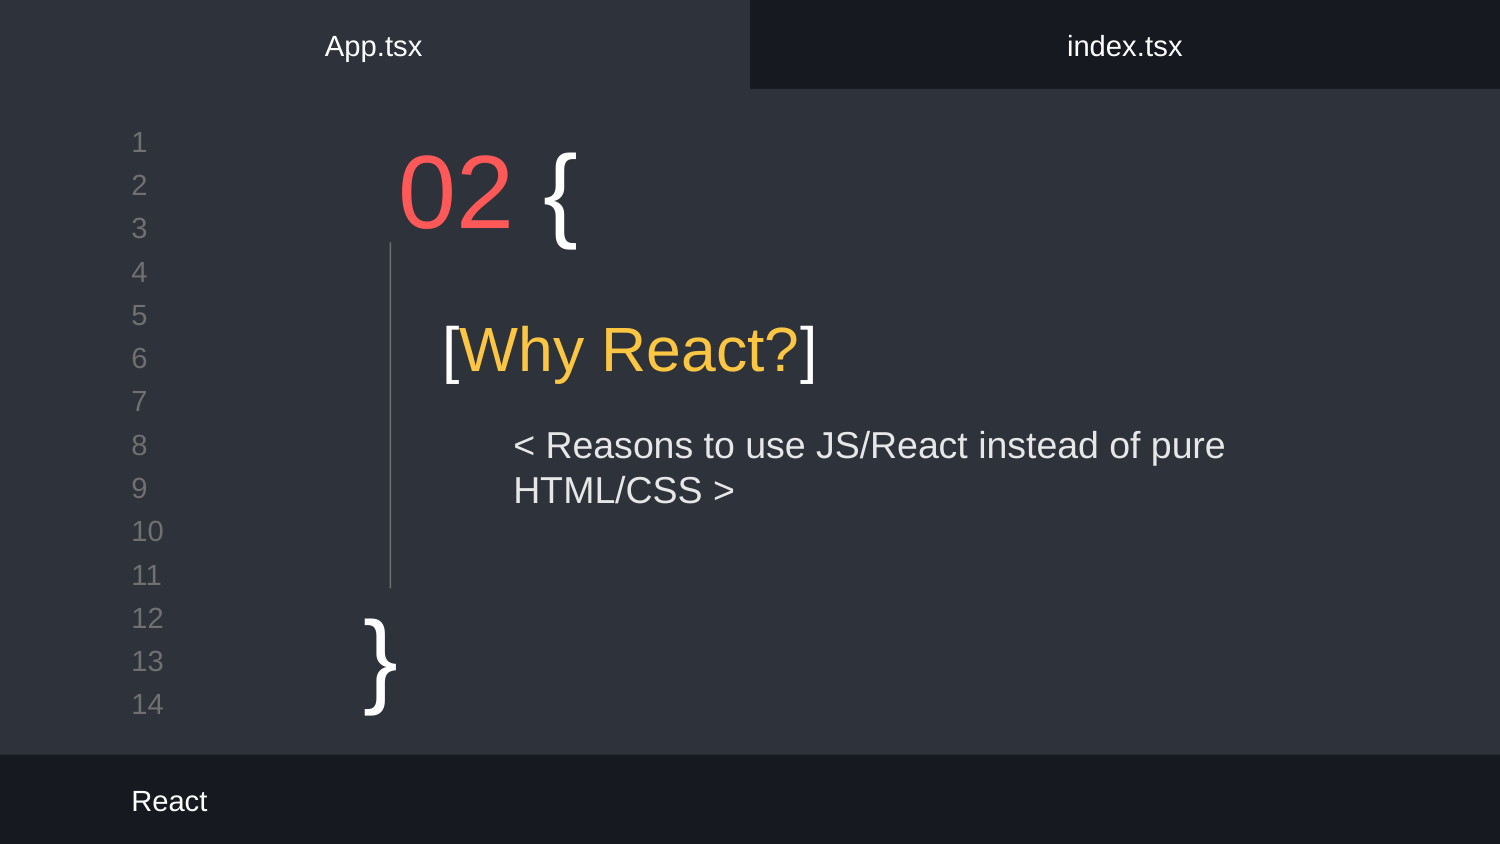

App.tsx
index.tsx
# 02 {
[Why React?]
< Reasons to use JS/React instead of pure HTML/CSS >
}
React